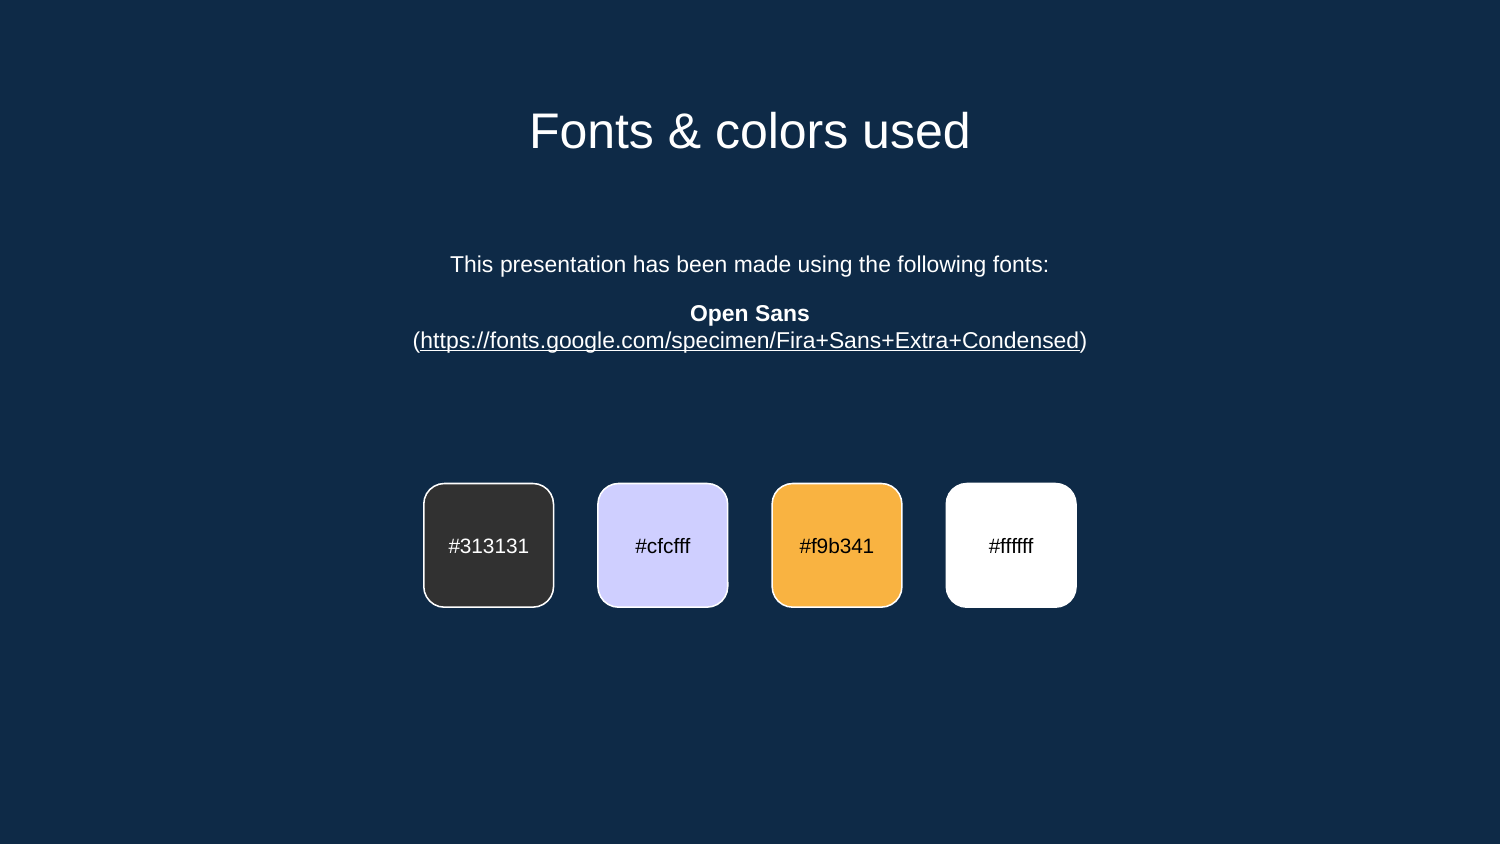

# Fonts & colors used
This presentation has been made using the following fonts:
Open Sans
(https://fonts.google.com/specimen/Fira+Sans+Extra+Condensed)

#313131
#cfcfff
#f9b341
#ffffff